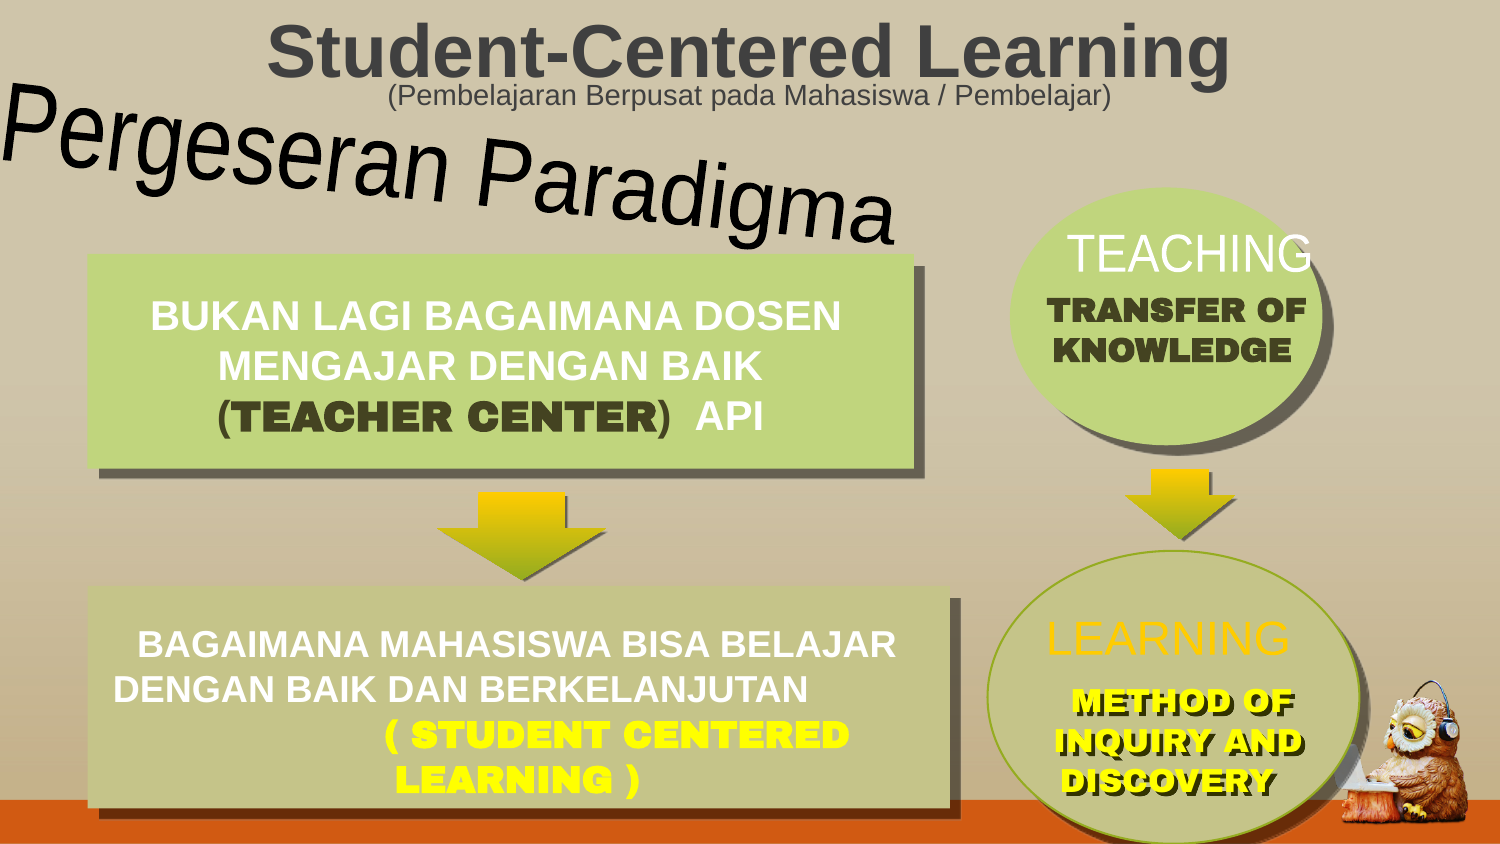

Student-Centered Learning
(Pembelajaran Berpusat pada Mahasiswa / Pembelajar)
Pergeseran Paradigma

TEACHING
TRANSFER OF KNOWLEDGE

BUKAN LAGI BAGAIMANA DOSEN MENGAJAR DENGAN BAIK
(TEACHER CENTER)  API

LEARNING
  METHOD OF
 INQUIRY AND DISCOVERY

BAGAIMANA MAHASISWA BISA BELAJAR DENGAN BAIK DAN BERKELANJUTAN                          ( STUDENT CENTERED LEARNING )